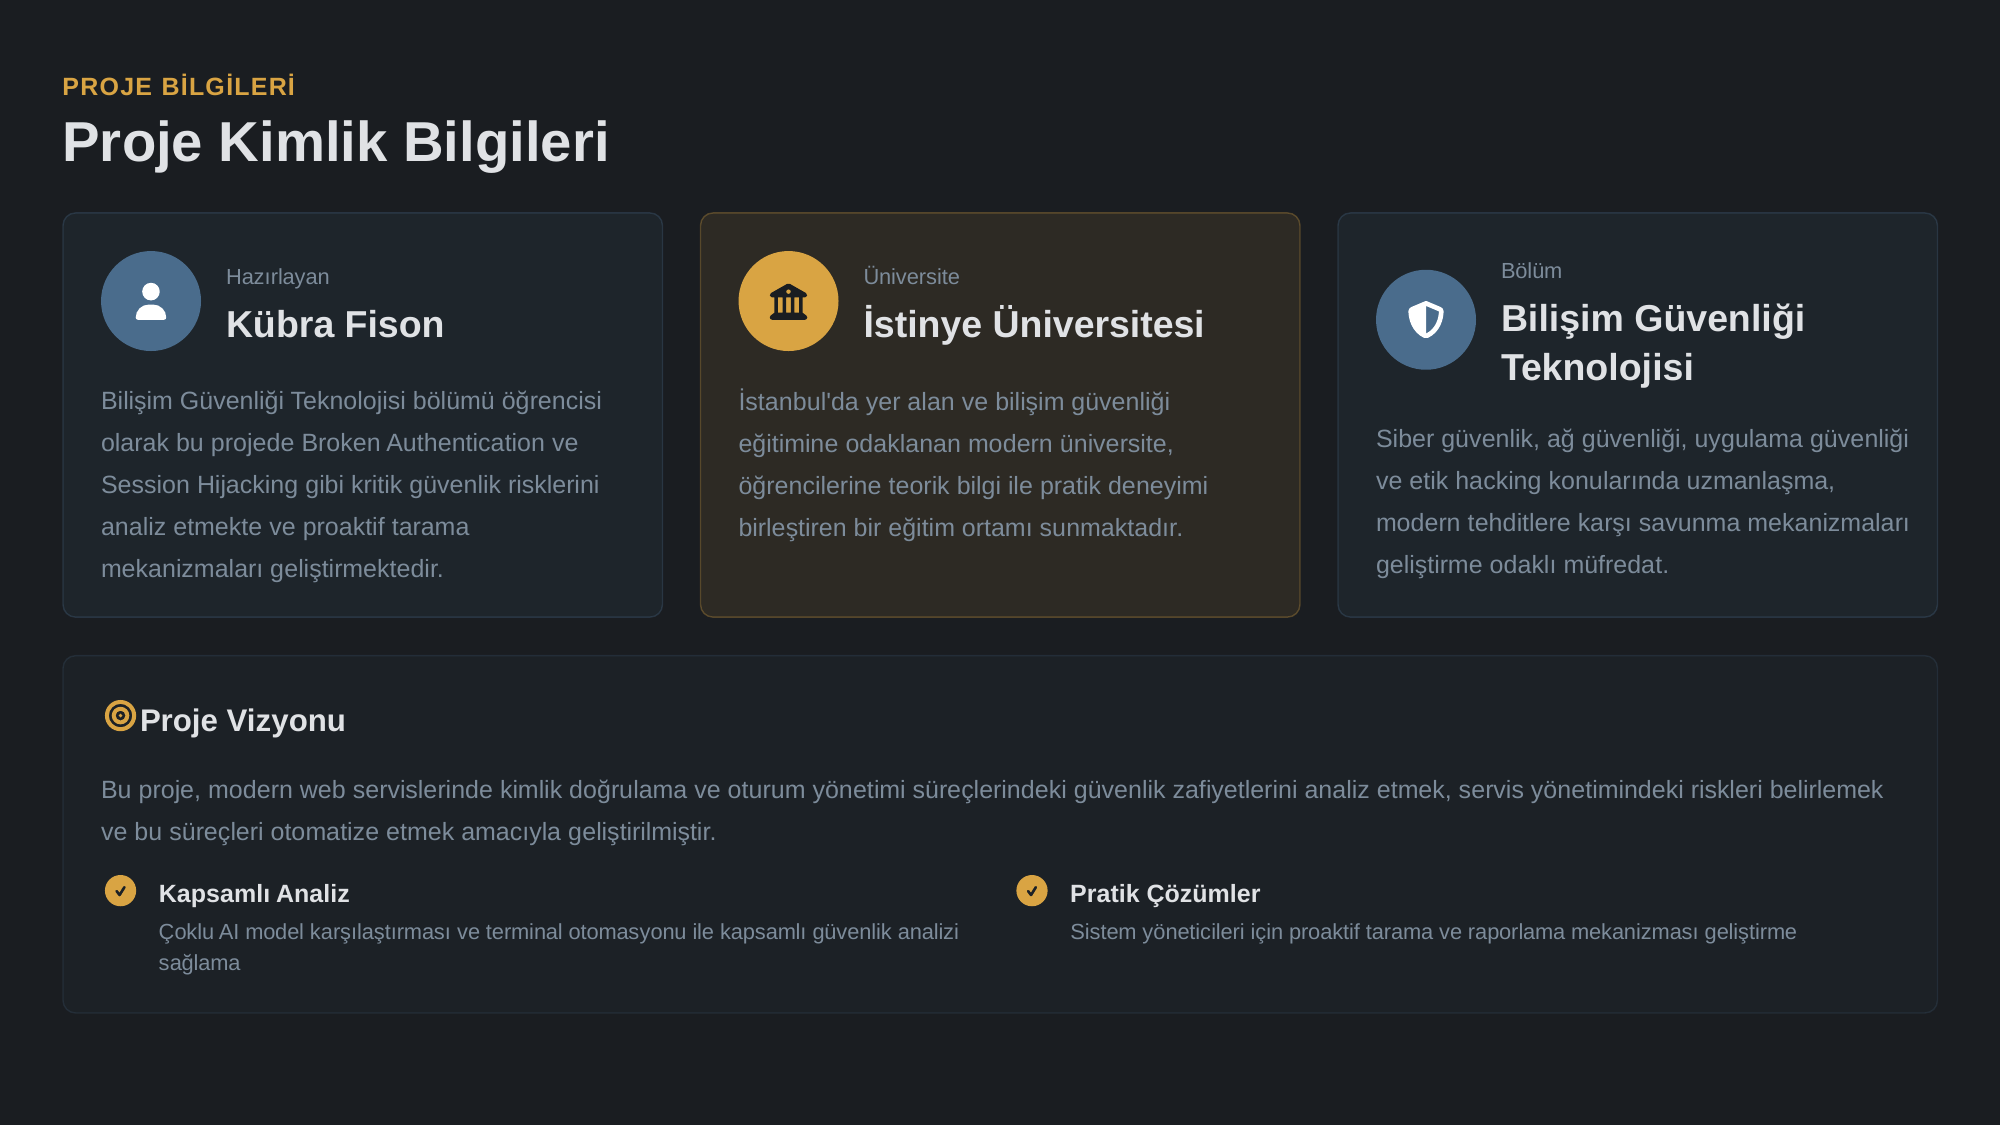

PROJE BİLGİLERİ
Proje Kimlik Bilgileri

Bölüm
Hazırlayan
Üniversite

Bilişim Güvenliği Teknolojisi
Kübra Fison
İstinye Üniversitesi

Bilişim Güvenliği Teknolojisi bölümü öğrencisi olarak bu projede Broken Authentication ve Session Hijacking gibi kritik güvenlik risklerini analiz etmekte ve proaktif tarama mekanizmaları geliştirmektedir.
İstanbul'da yer alan ve bilişim güvenliği eğitimine odaklanan modern üniversite, öğrencilerine teorik bilgi ile pratik deneyimi birleştiren bir eğitim ortamı sunmaktadır.
Siber güvenlik, ağ güvenliği, uygulama güvenliği ve etik hacking konularında uzmanlaşma, modern tehditlere karşı savunma mekanizmaları geliştirme odaklı müfredat.

Proje Vizyonu

Bu proje, modern web servislerinde kimlik doğrulama ve oturum yönetimi süreçlerindeki güvenlik zafiyetlerini analiz etmek, servis yönetimindeki riskleri belirlemek ve bu süreçleri otomatize etmek amacıyla geliştirilmiştir.
Kapsamlı Analiz
Pratik Çözümler

Çoklu AI model karşılaştırması ve terminal otomasyonu ile kapsamlı güvenlik analizi sağlama
Sistem yöneticileri için proaktif tarama ve raporlama mekanizması geliştirme